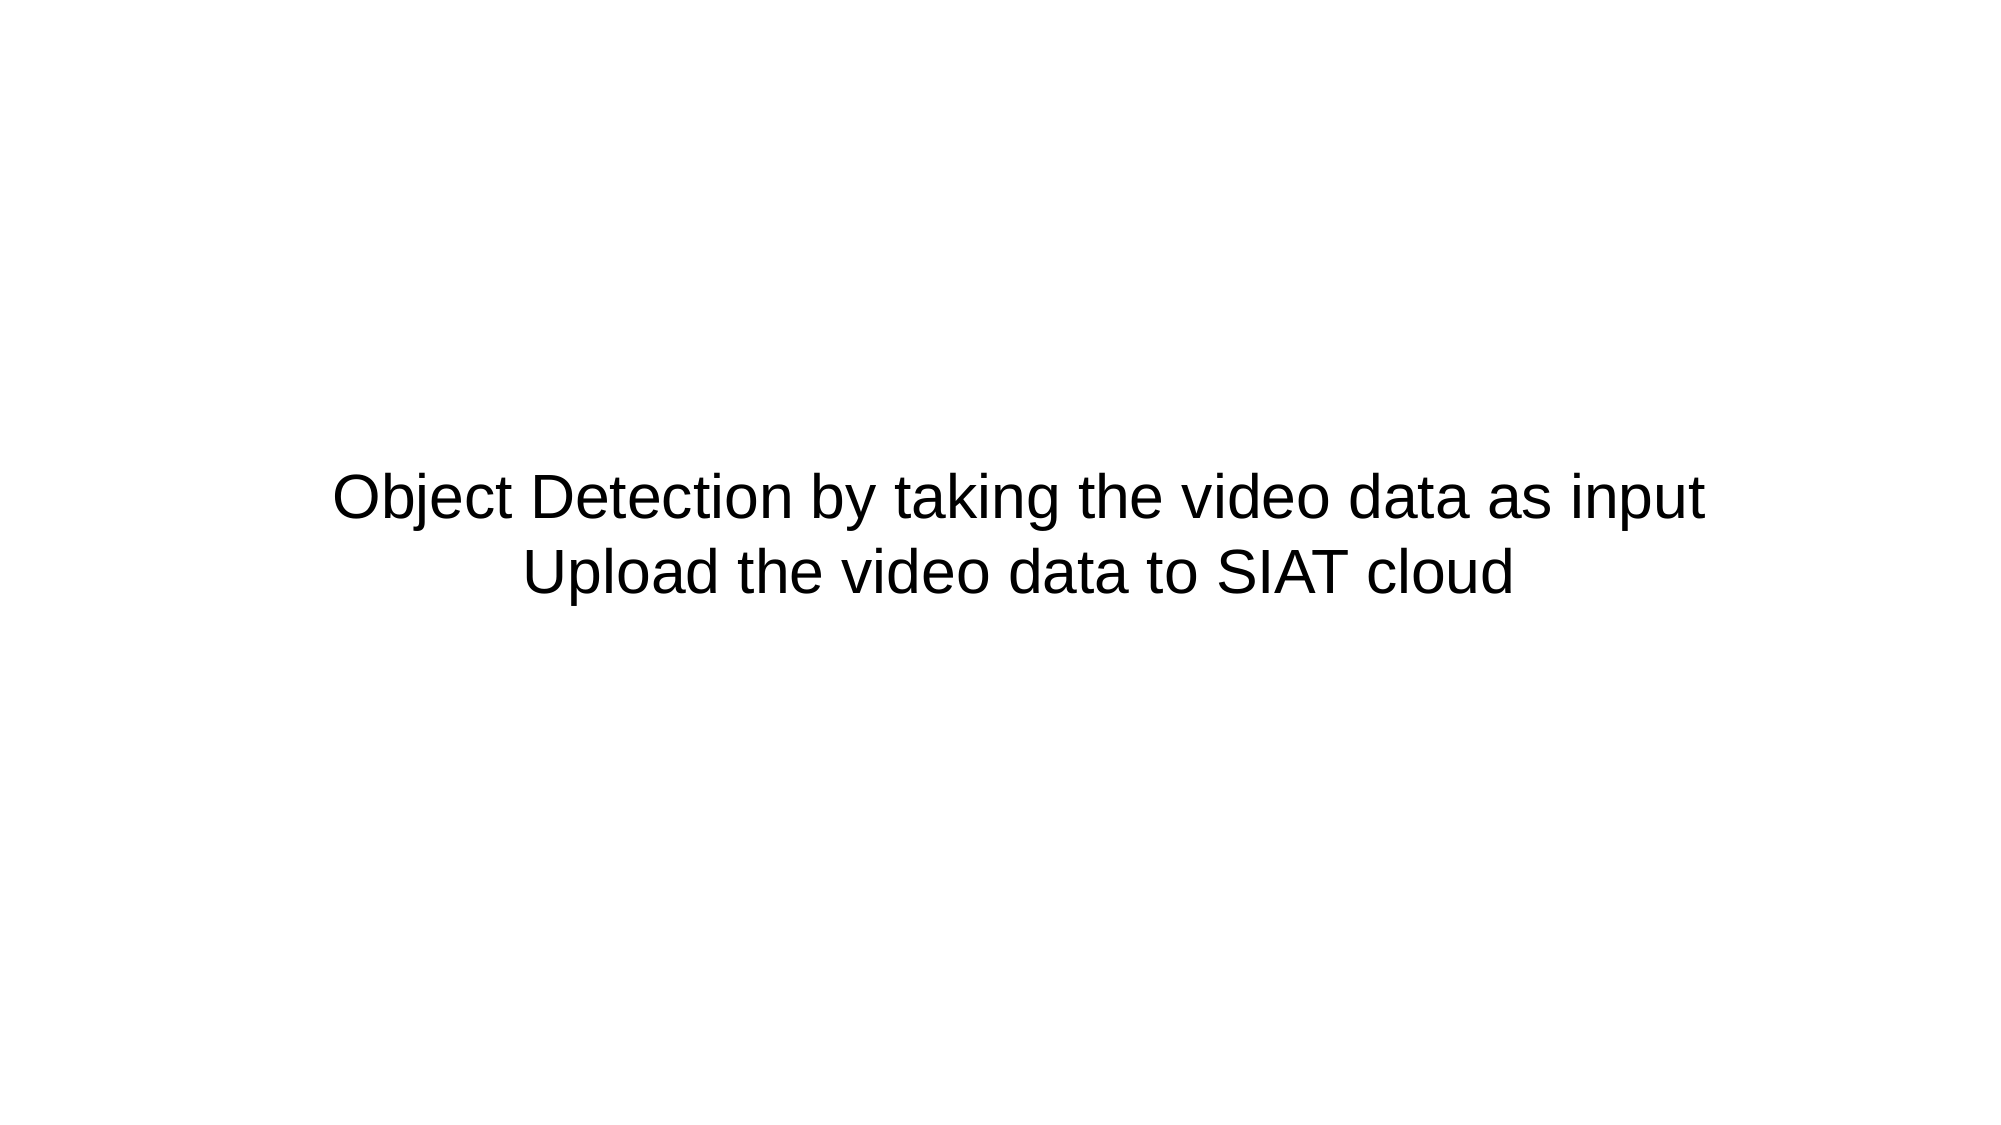

Object Detection by taking the video data as input
Upload the video data to SIAT cloud